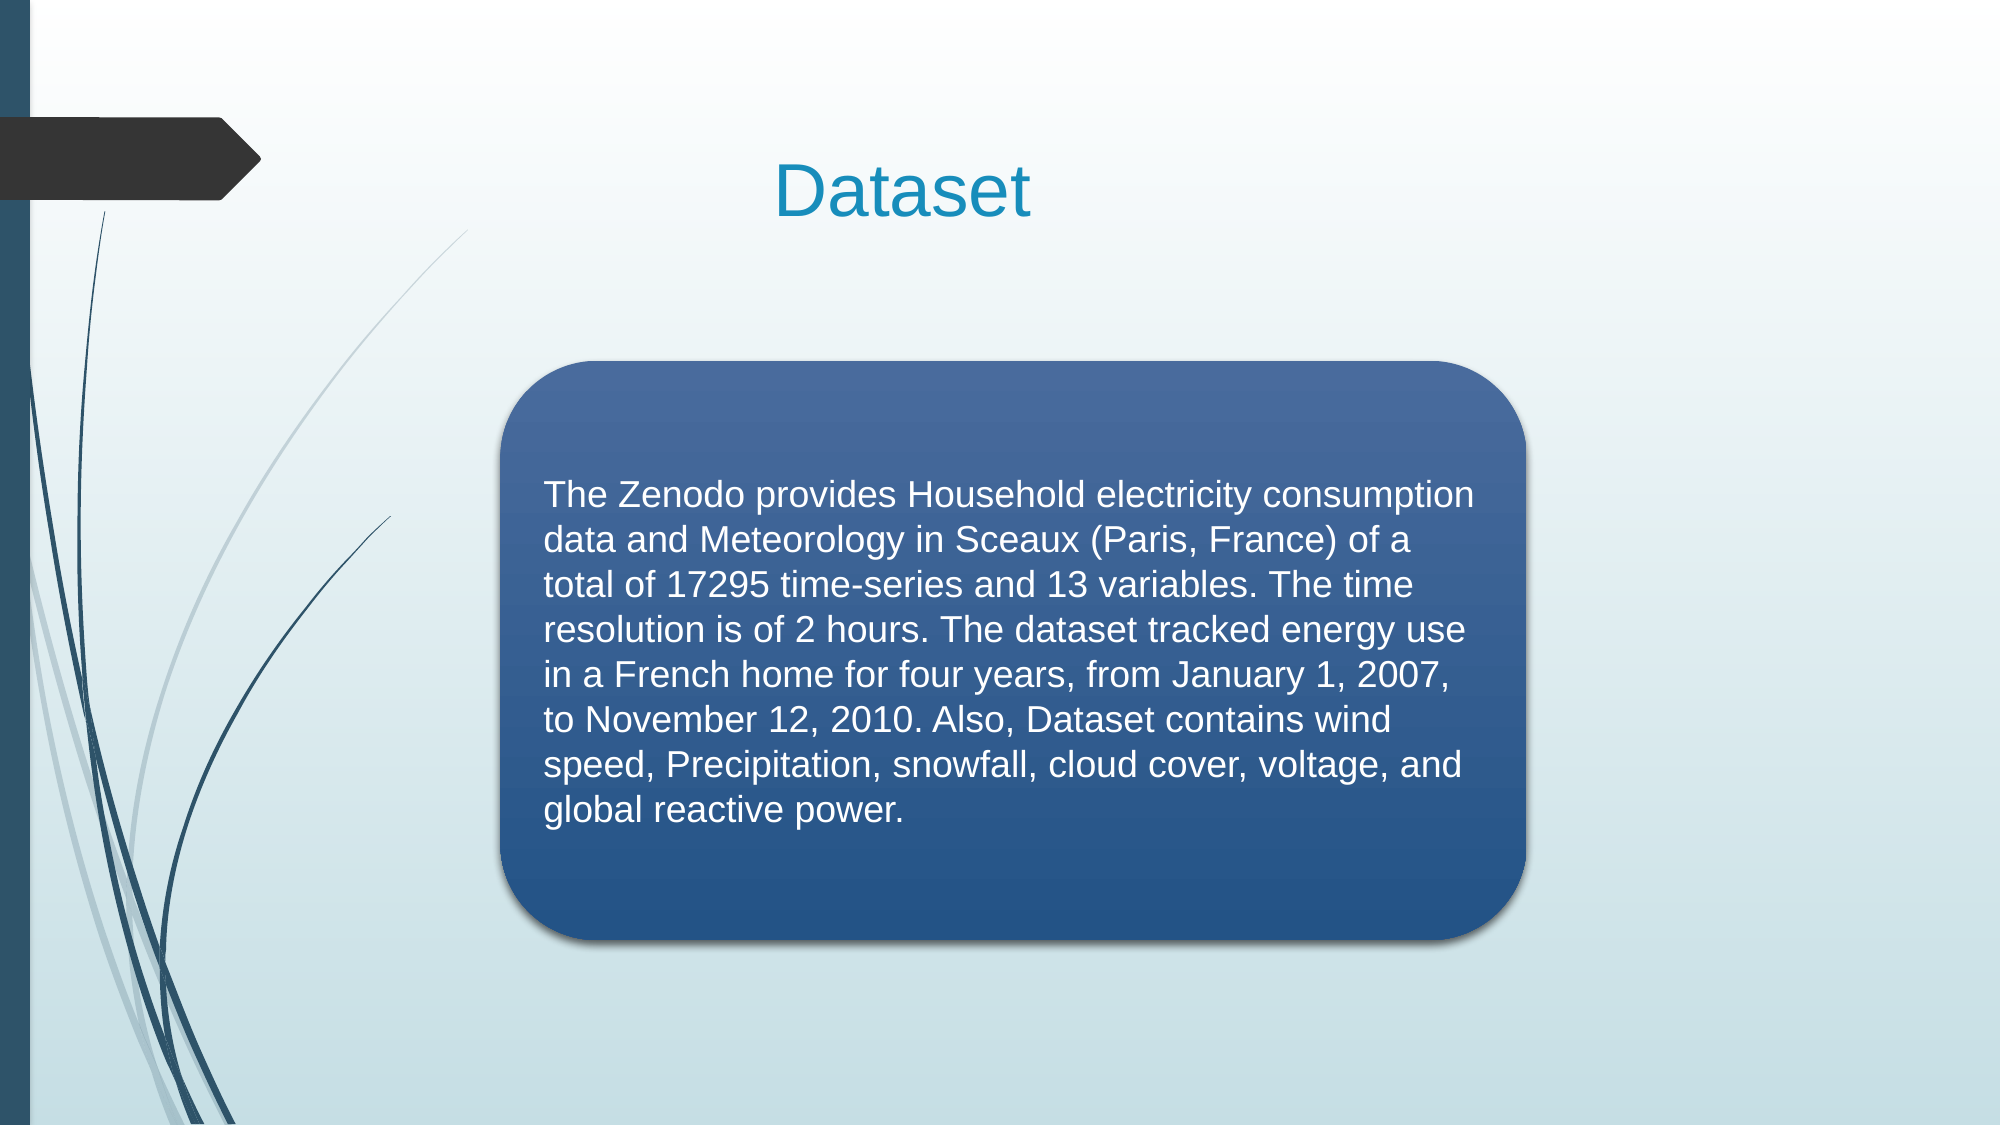

# Dataset
The Zenodo provides Household electricity consumption data and Meteorology in Sceaux (Paris, France) of a total of 17295 time-series and 13 variables. The time resolution is of 2 hours. The dataset tracked energy use in a French home for four years, from January 1, 2007, to November 12, 2010. Also, Dataset contains wind speed, Precipitation, snowfall, cloud cover, voltage, and global reactive power.